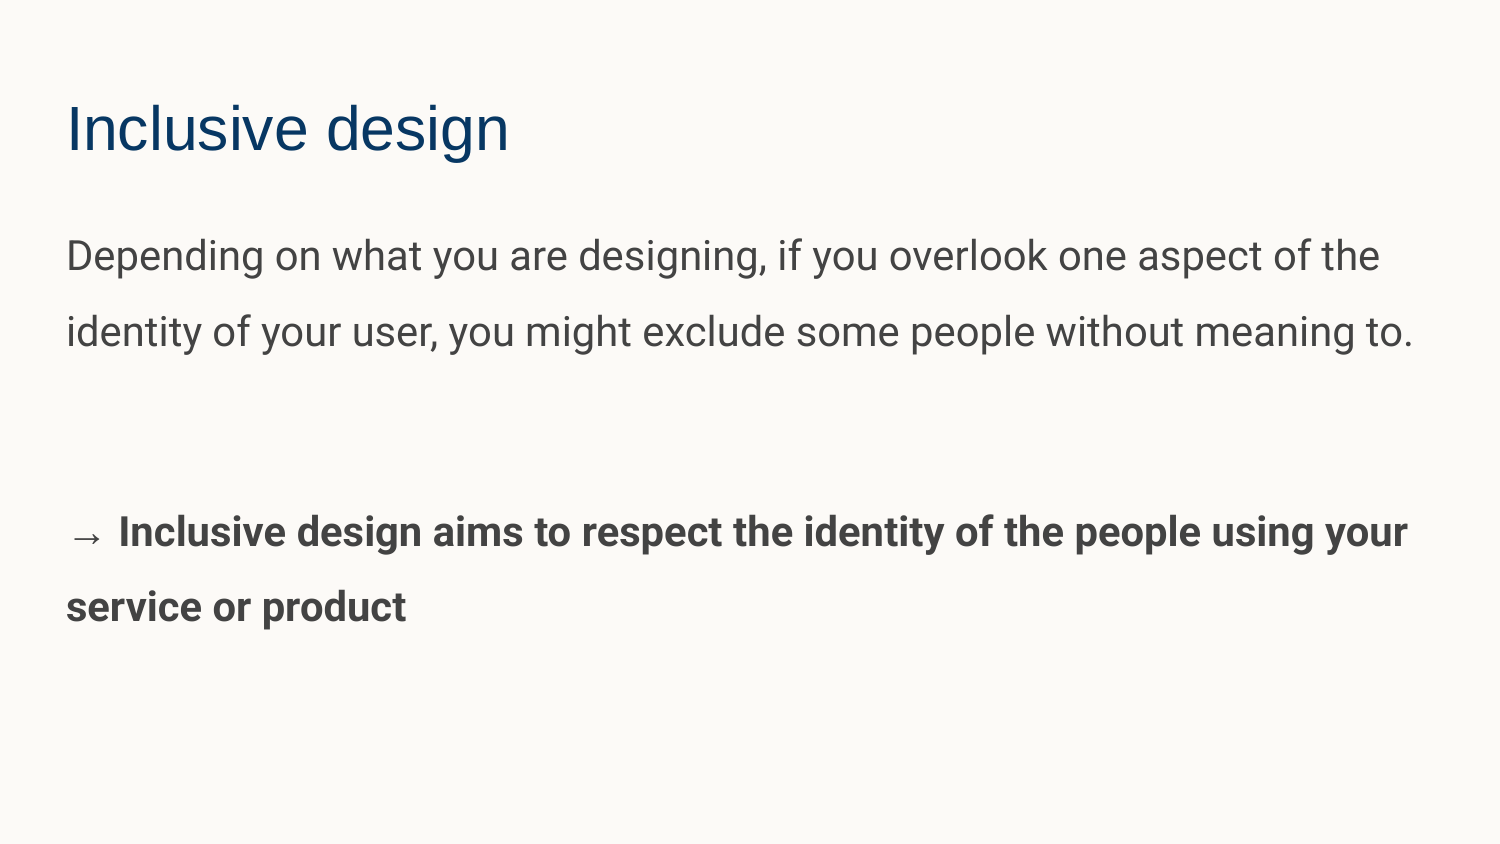

# Inclusive design
Depending on what you are designing, if you overlook one aspect of the identity of your user, you might exclude some people without meaning to.

→ Inclusive design aims to respect the identity of the people using your service or product